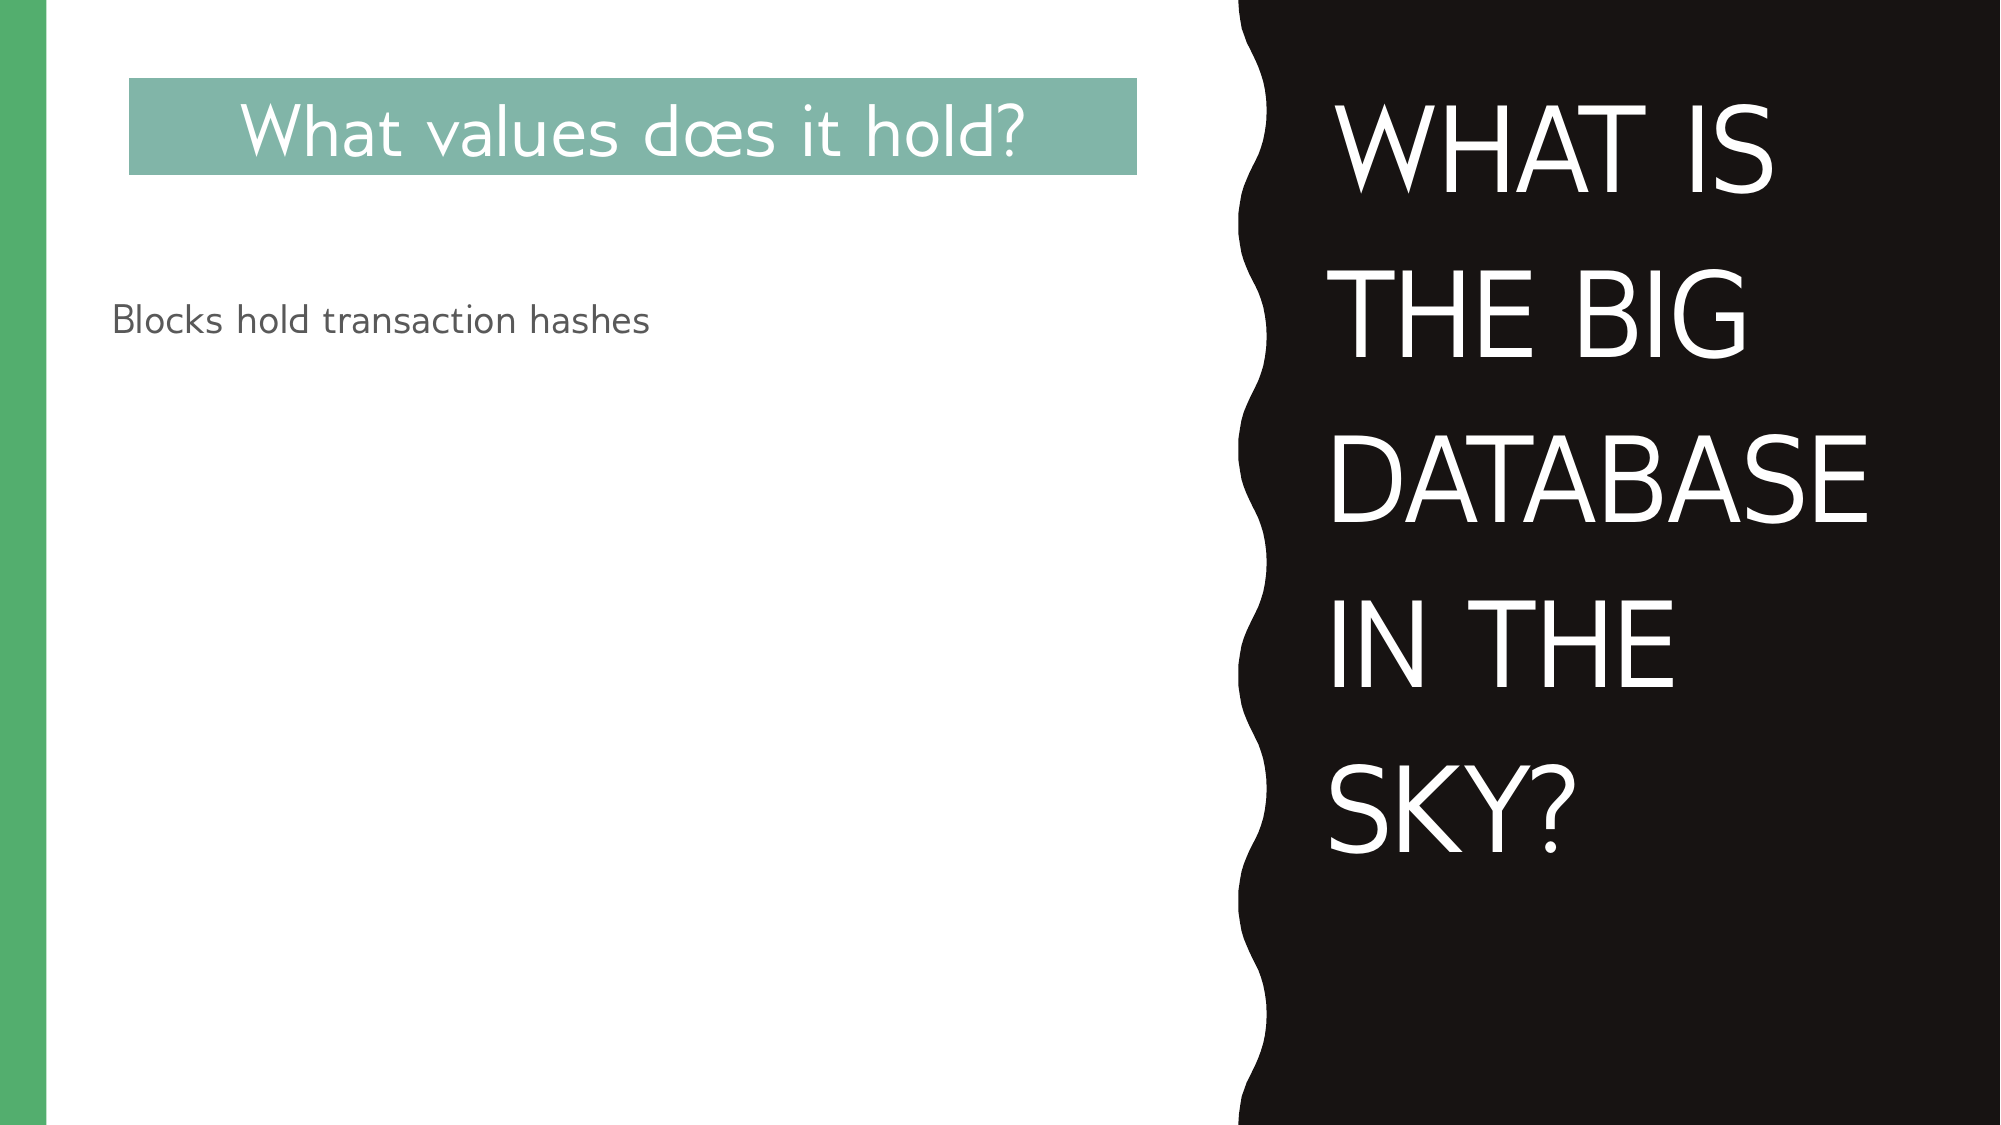

WHAT IS THE BIG DATABASE IN THE SKY?
#
What values does it hold?

Blocks hold transaction hashes